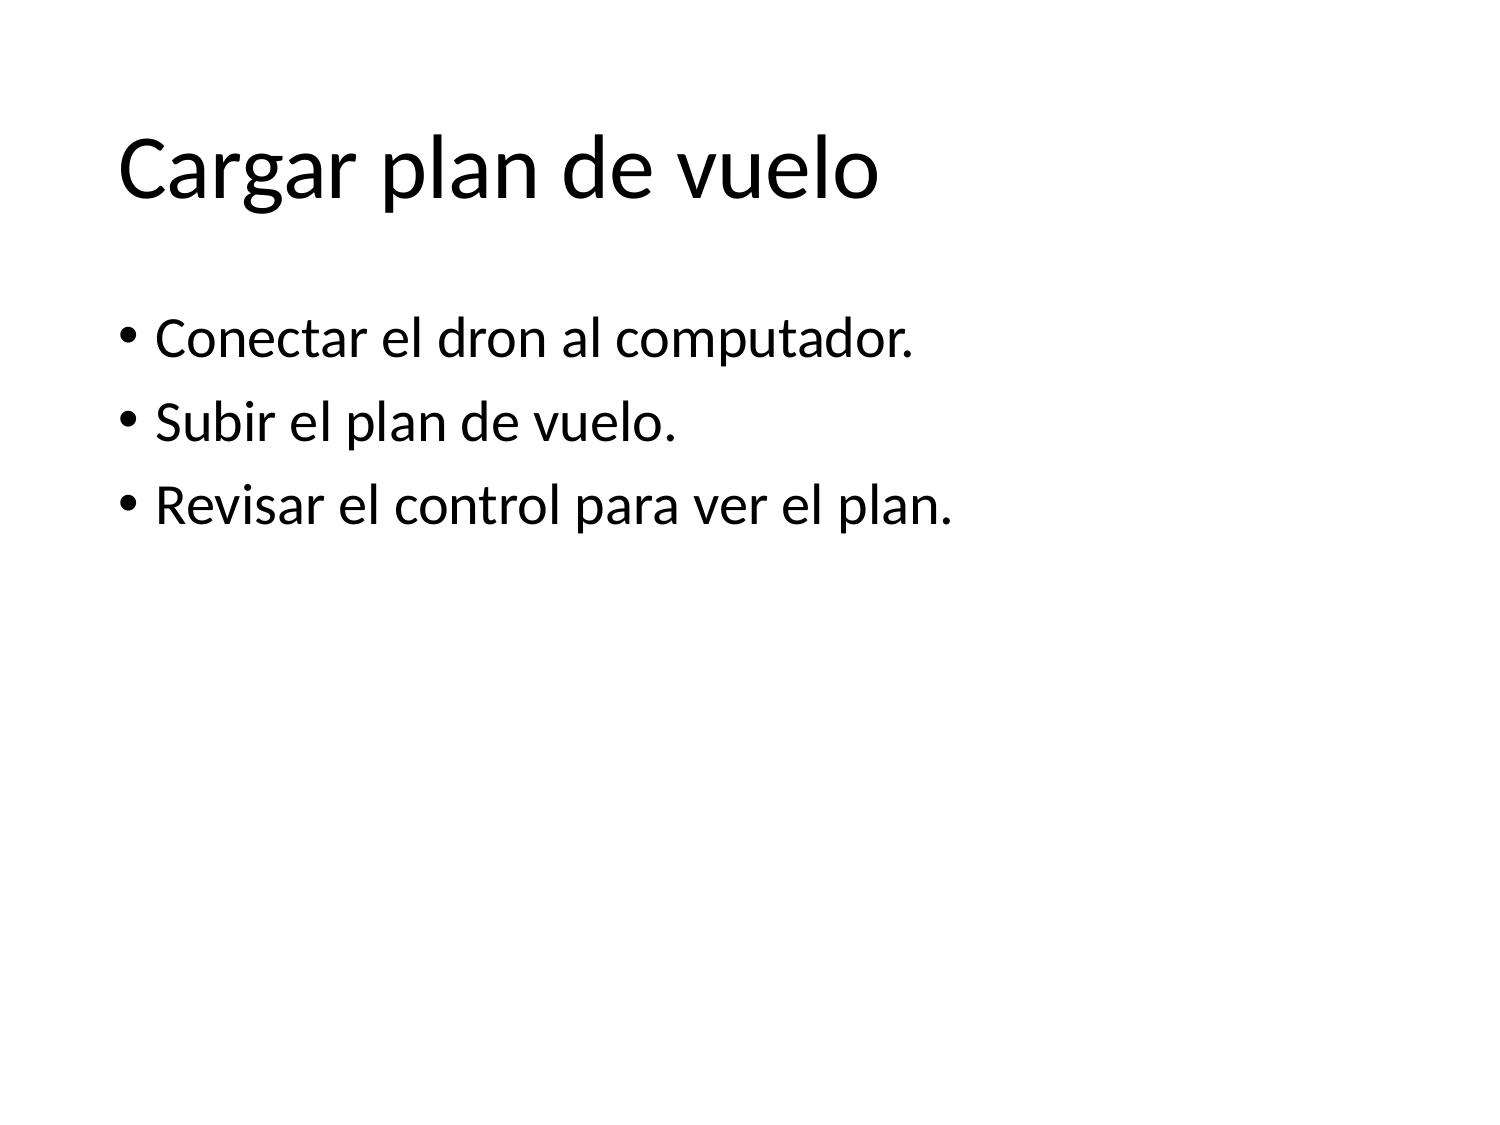

# Cargar plan de vuelo
Conectar el dron al computador.
Subir el plan de vuelo.
Revisar el control para ver el plan.